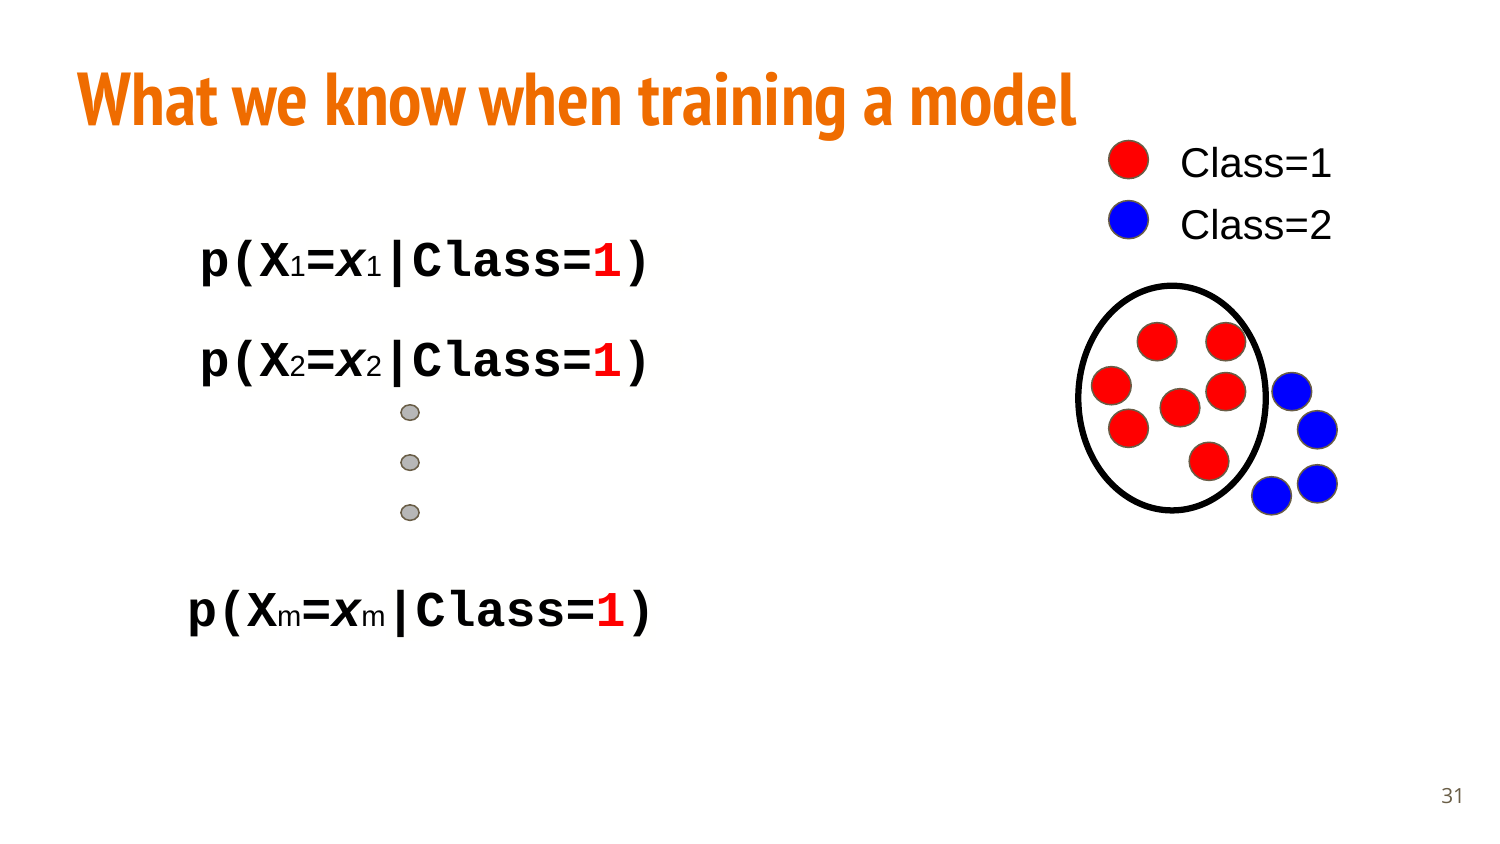

# What we know when training a model

Class=1

Class=2
p(X1=x1|Class=1)

p(X2=x2|Class=1)

p(Xm=xm|Class=1)
31